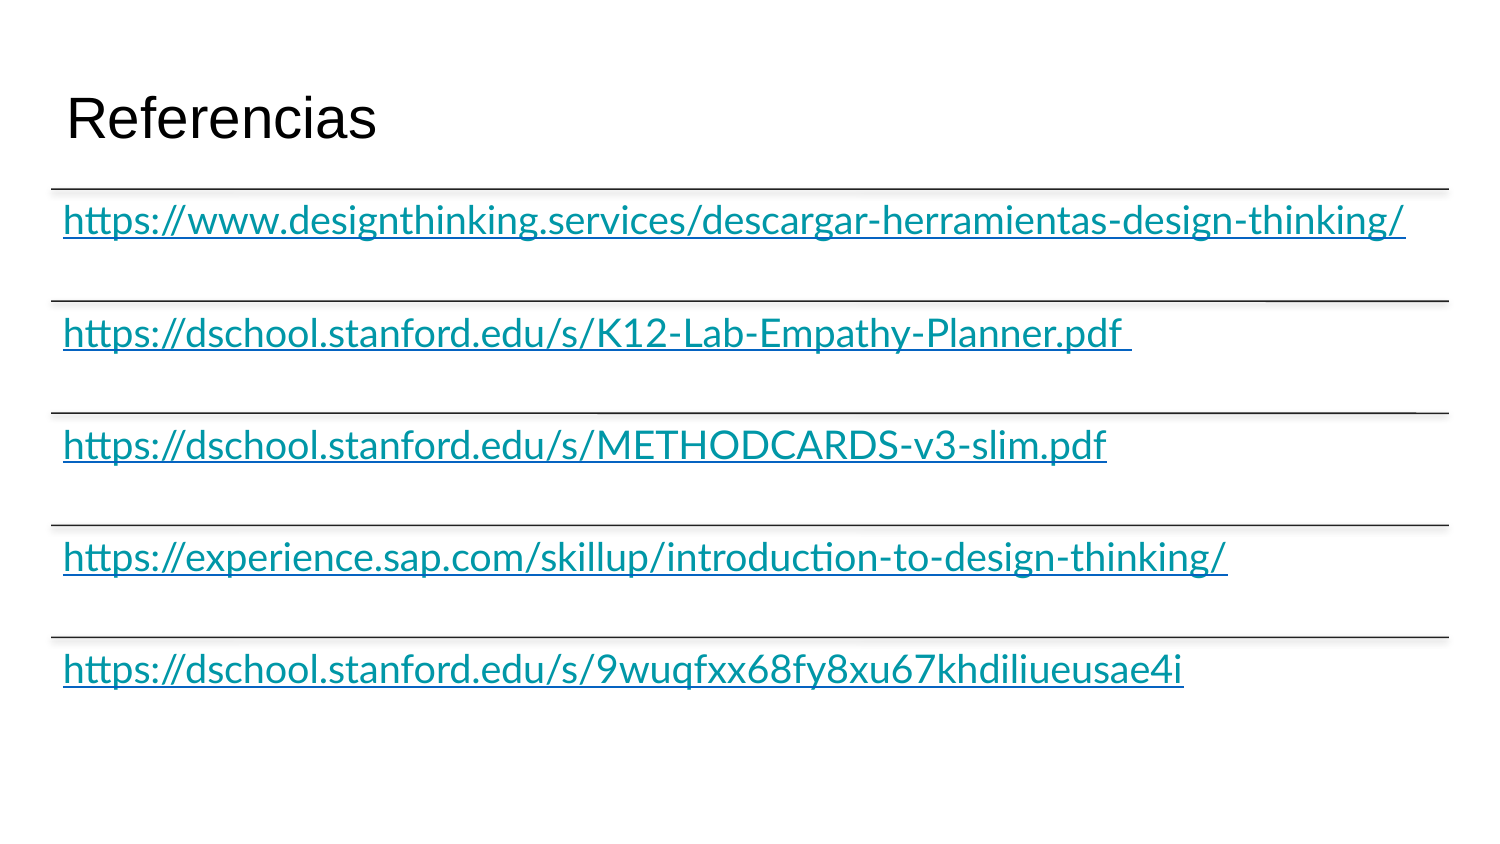

# Referencias
https://www.designthinking.services/descargar-herramientas-design-thinking/
https://dschool.stanford.edu/s/K12-Lab-Empathy-Planner.pdf
https://dschool.stanford.edu/s/METHODCARDS-v3-slim.pdf
https://experience.sap.com/skillup/introduction-to-design-thinking/
https://dschool.stanford.edu/s/9wuqfxx68fy8xu67khdiliueusae4i